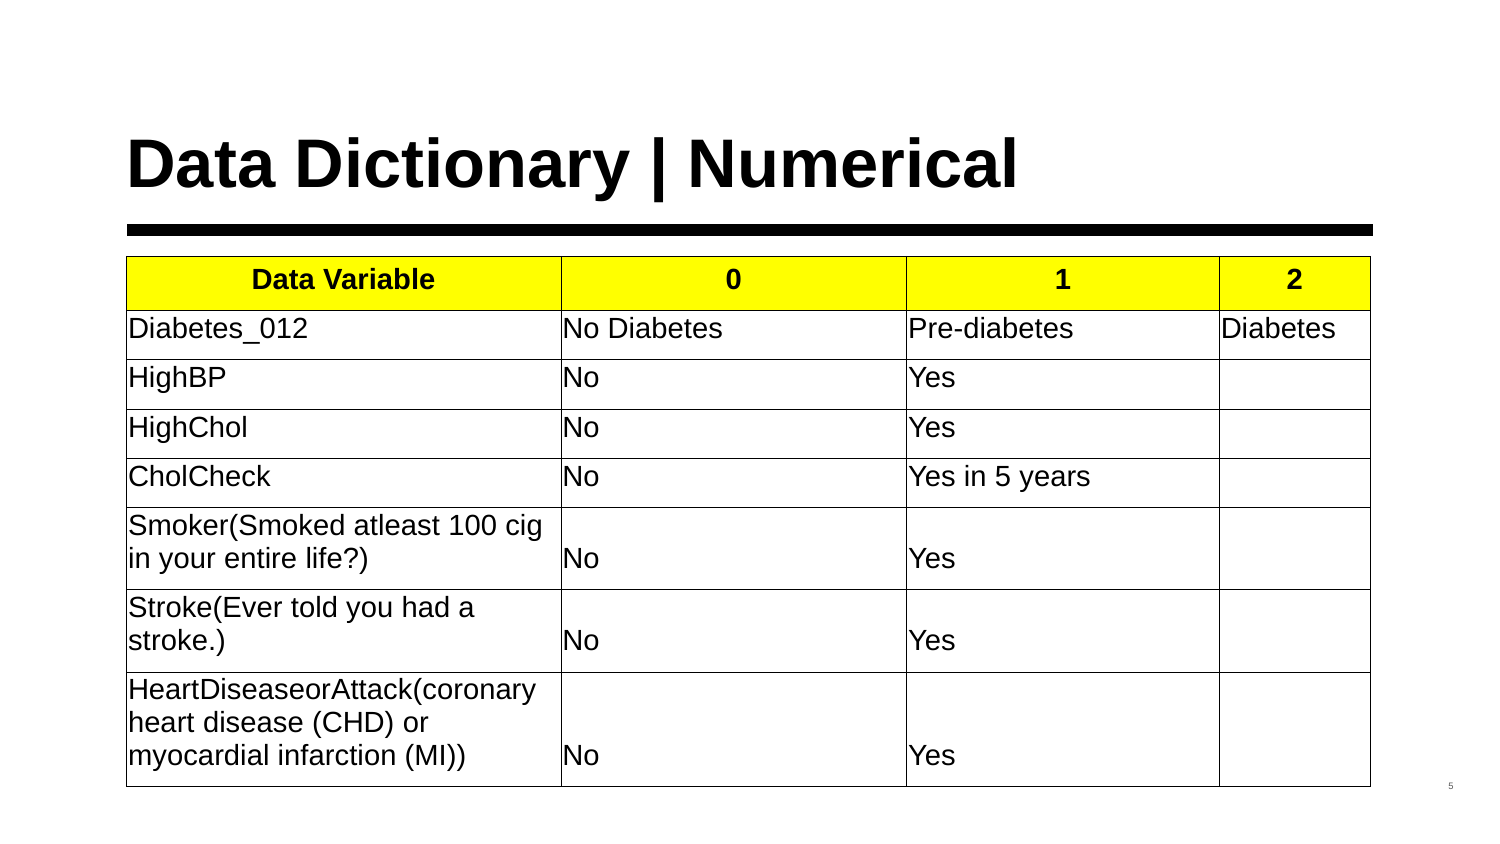

# Data Dictionary | Numerical
| Data Variable | 0 | 1 | 2 |
| --- | --- | --- | --- |
| Diabetes\_012 | No Diabetes | Pre-diabetes | Diabetes |
| HighBP | No | Yes |  |
| HighChol | No | Yes |  |
| CholCheck | No | Yes in 5 years |  |
| Smoker(Smoked atleast 100 cig in your entire life?) | No | Yes |  |
| Stroke(Ever told you had a stroke.) | No | Yes |  |
| HeartDiseaseorAttack(coronary heart disease (CHD) or myocardial infarction (MI)) | No | Yes |  |

5